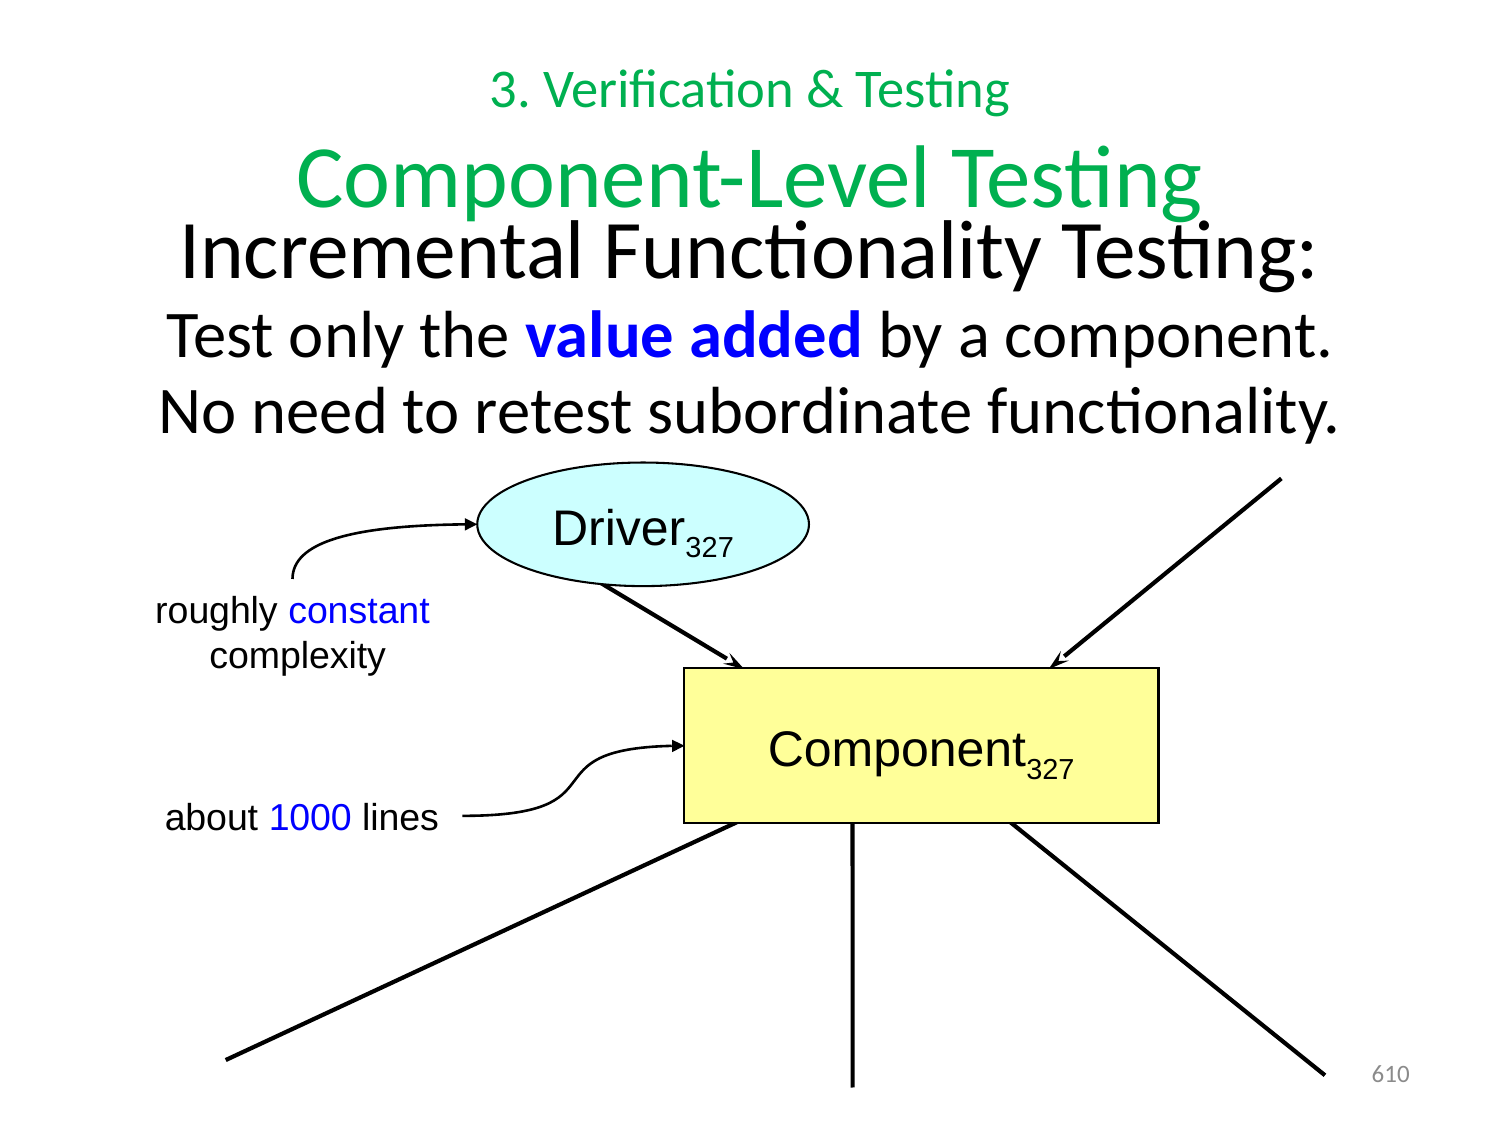

# 3. Verification & Testing Component-Level Testing
Incremental Functionality Testing:
Test only the value added by a component.
No need to retest subordinate functionality.

Driver327

roughly constant
 complexity

Component327

about 1000 lines

610